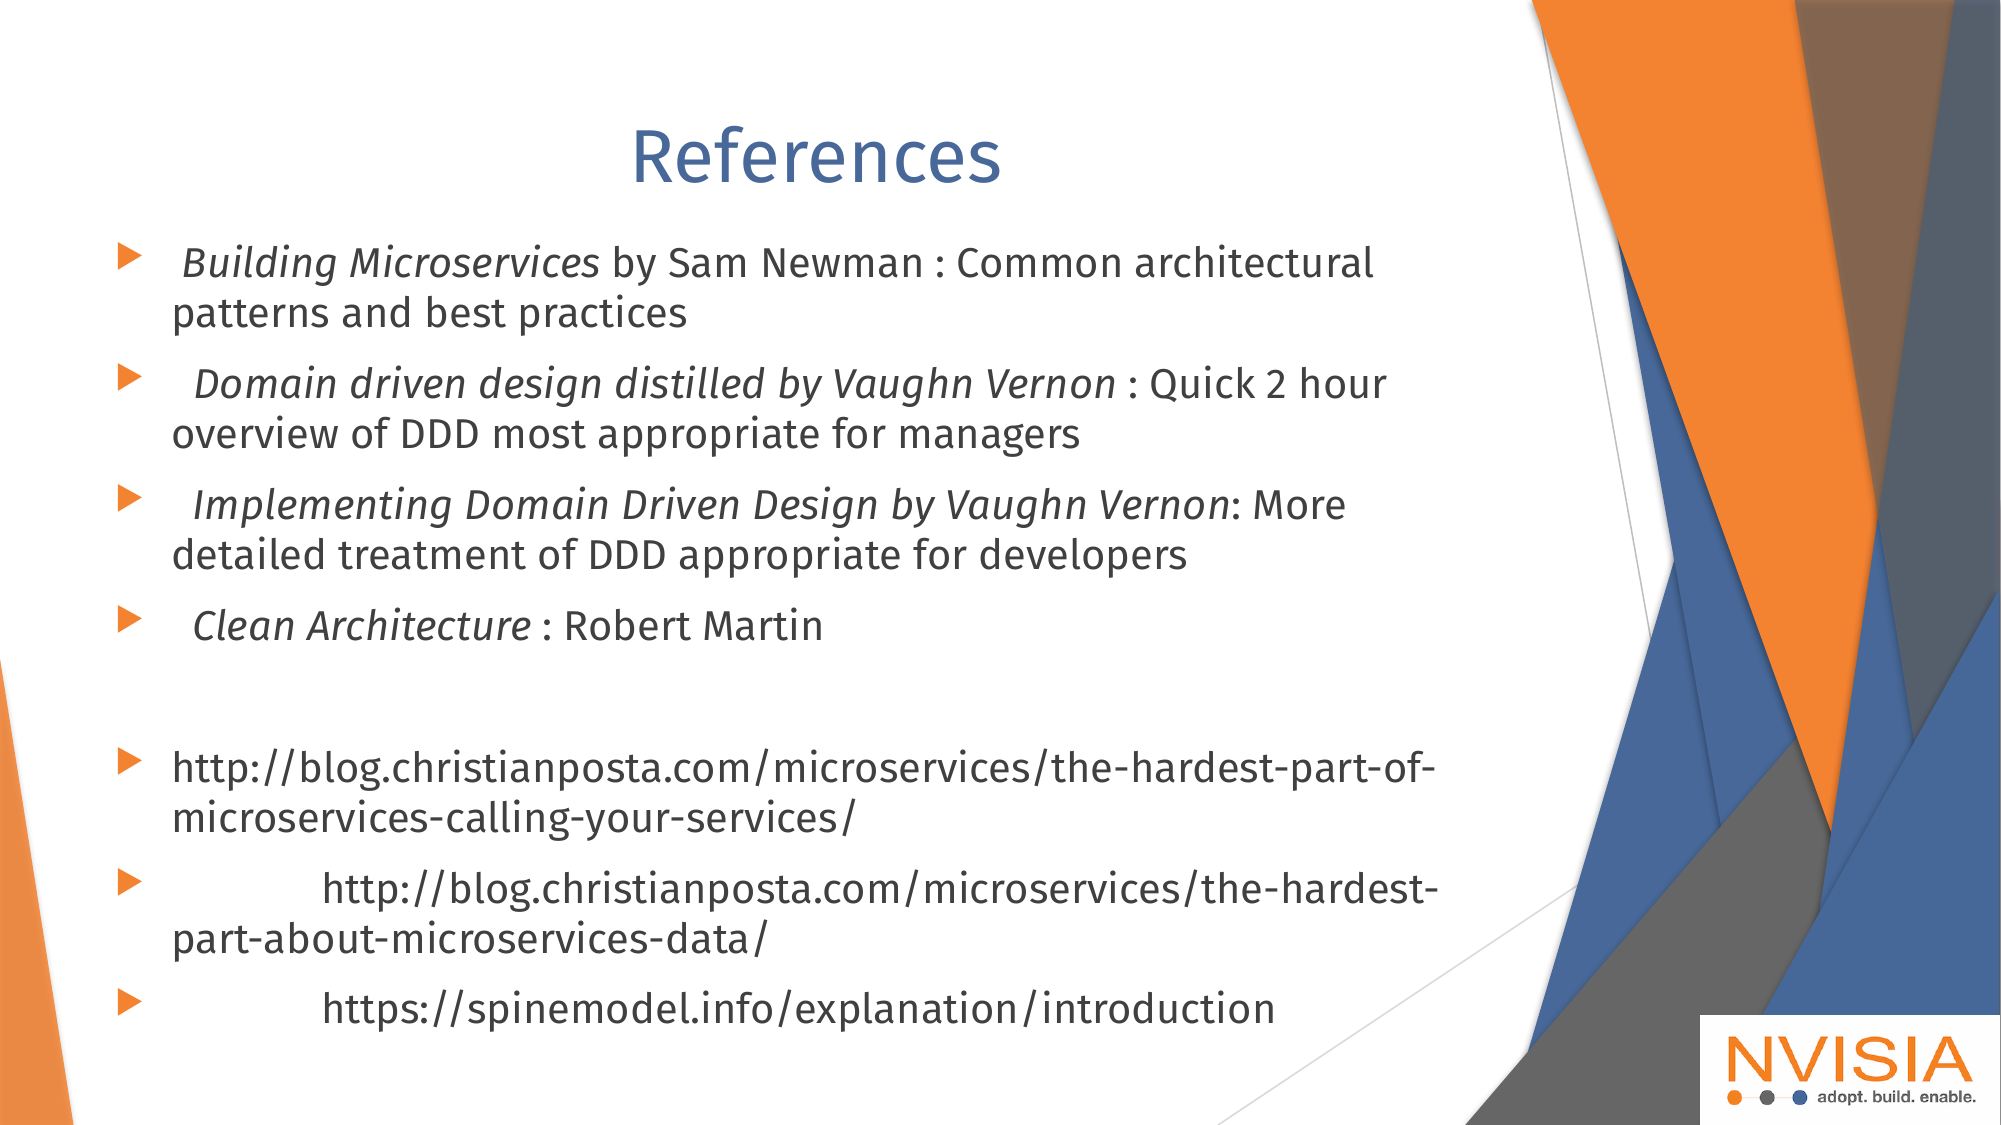

# References
 Building Microservices by Sam Newman : Common architectural patterns and best practices
  Domain driven design distilled by Vaughn Vernon : Quick 2 hour overview of DDD most appropriate for managers
  Implementing Domain Driven Design by Vaughn Vernon: More detailed treatment of DDD appropriate for developers
  Clean Architecture : Robert Martin

http://blog.christianposta.com/microservices/the-hardest-part-of-microservices-calling-your-services/
	http://blog.christianposta.com/microservices/the-hardest-part-about-microservices-data/
	https://spinemodel.info/explanation/introduction